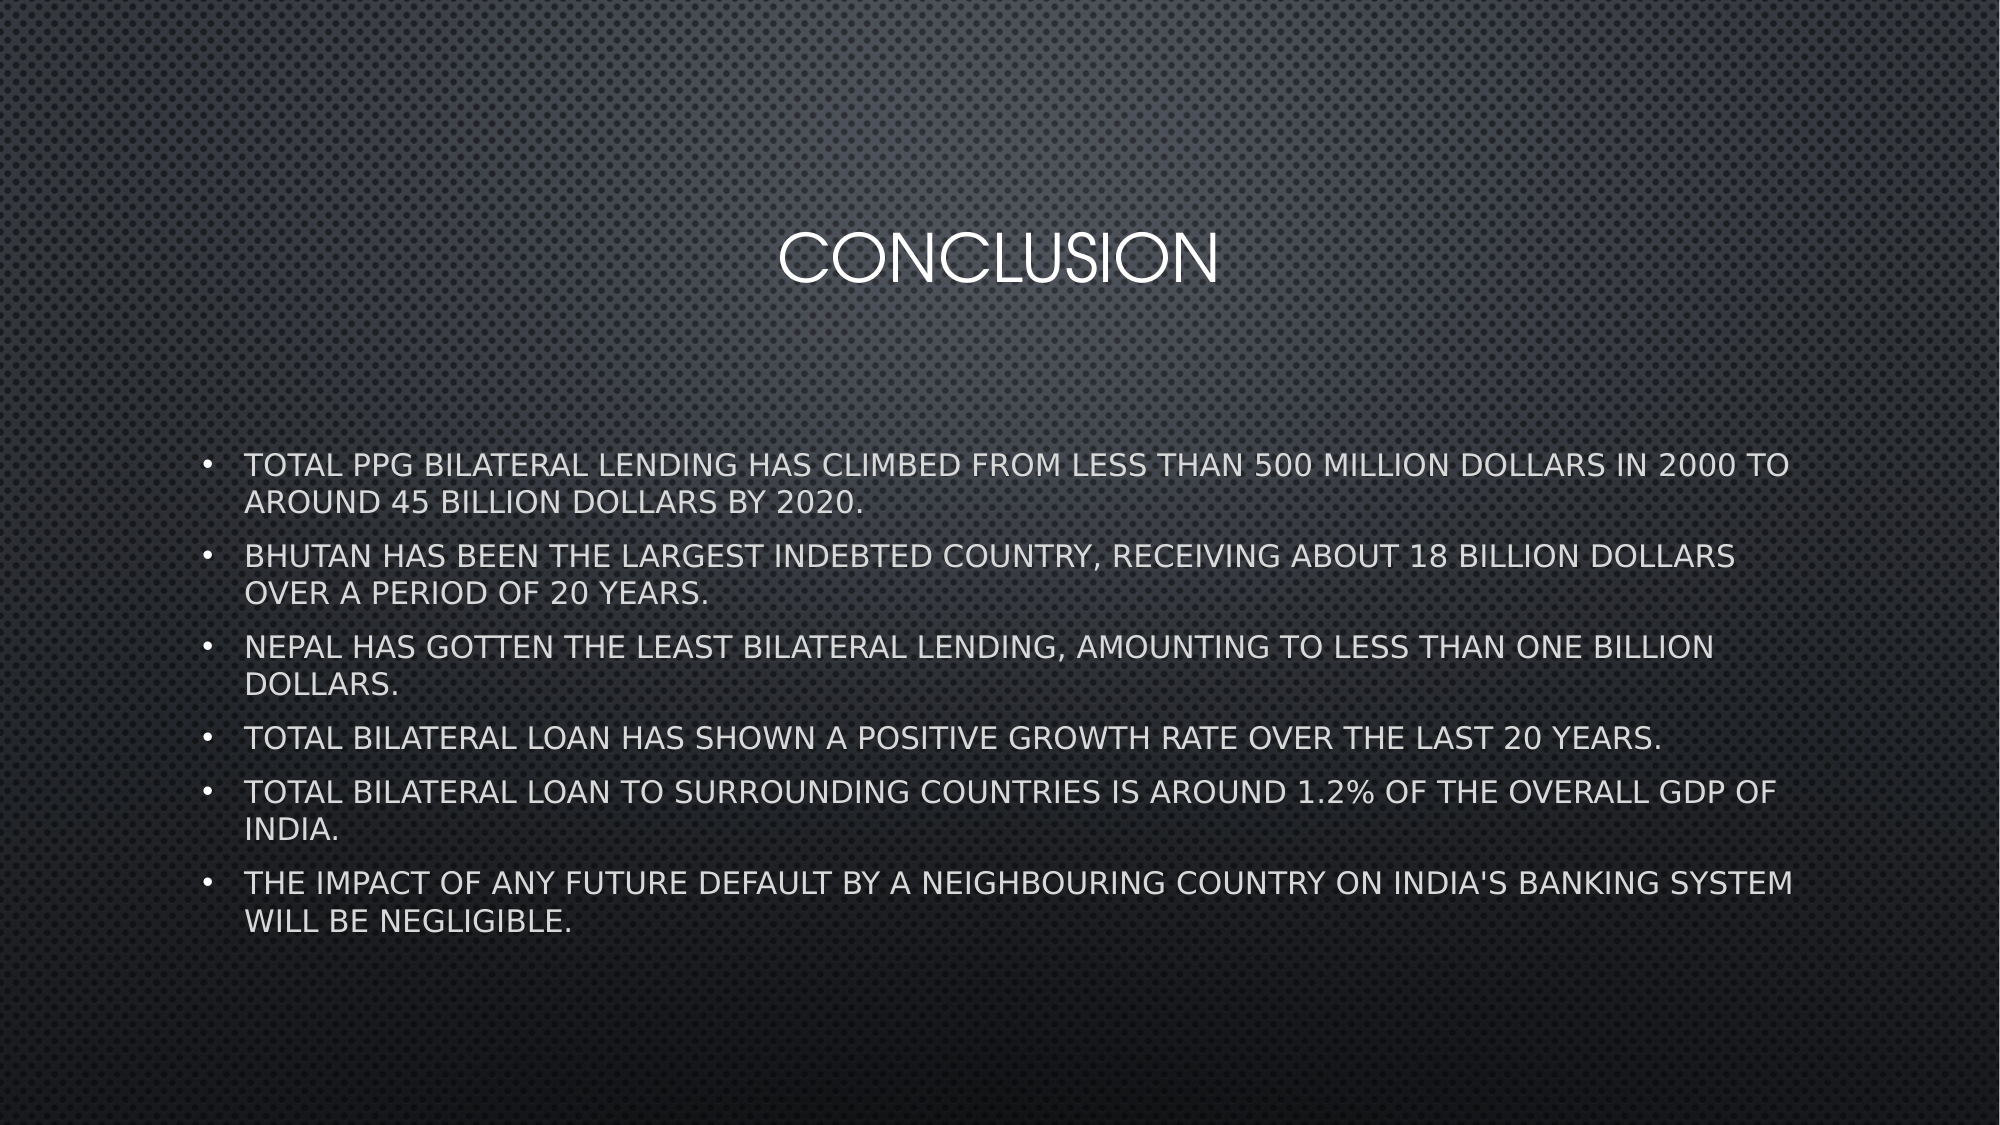

# Conclusion
Total PPG Bilateral Lending has climbed from less than 500 million dollars in 2000 to around 45 billion dollars by 2020.
Bhutan has been the largest indebted country, receiving about 18 billion dollars over a period of 20 years.
Nepal has gotten the least bilateral lending, amounting to less than one billion dollars.
Total bilateral loan has shown a positive growth rate over the last 20 years.
Total bilateral loan to surrounding countries is around 1.2% of the overall GDP of India.
The impact of any future default by a neighbouring country on India's banking system will be negligible.